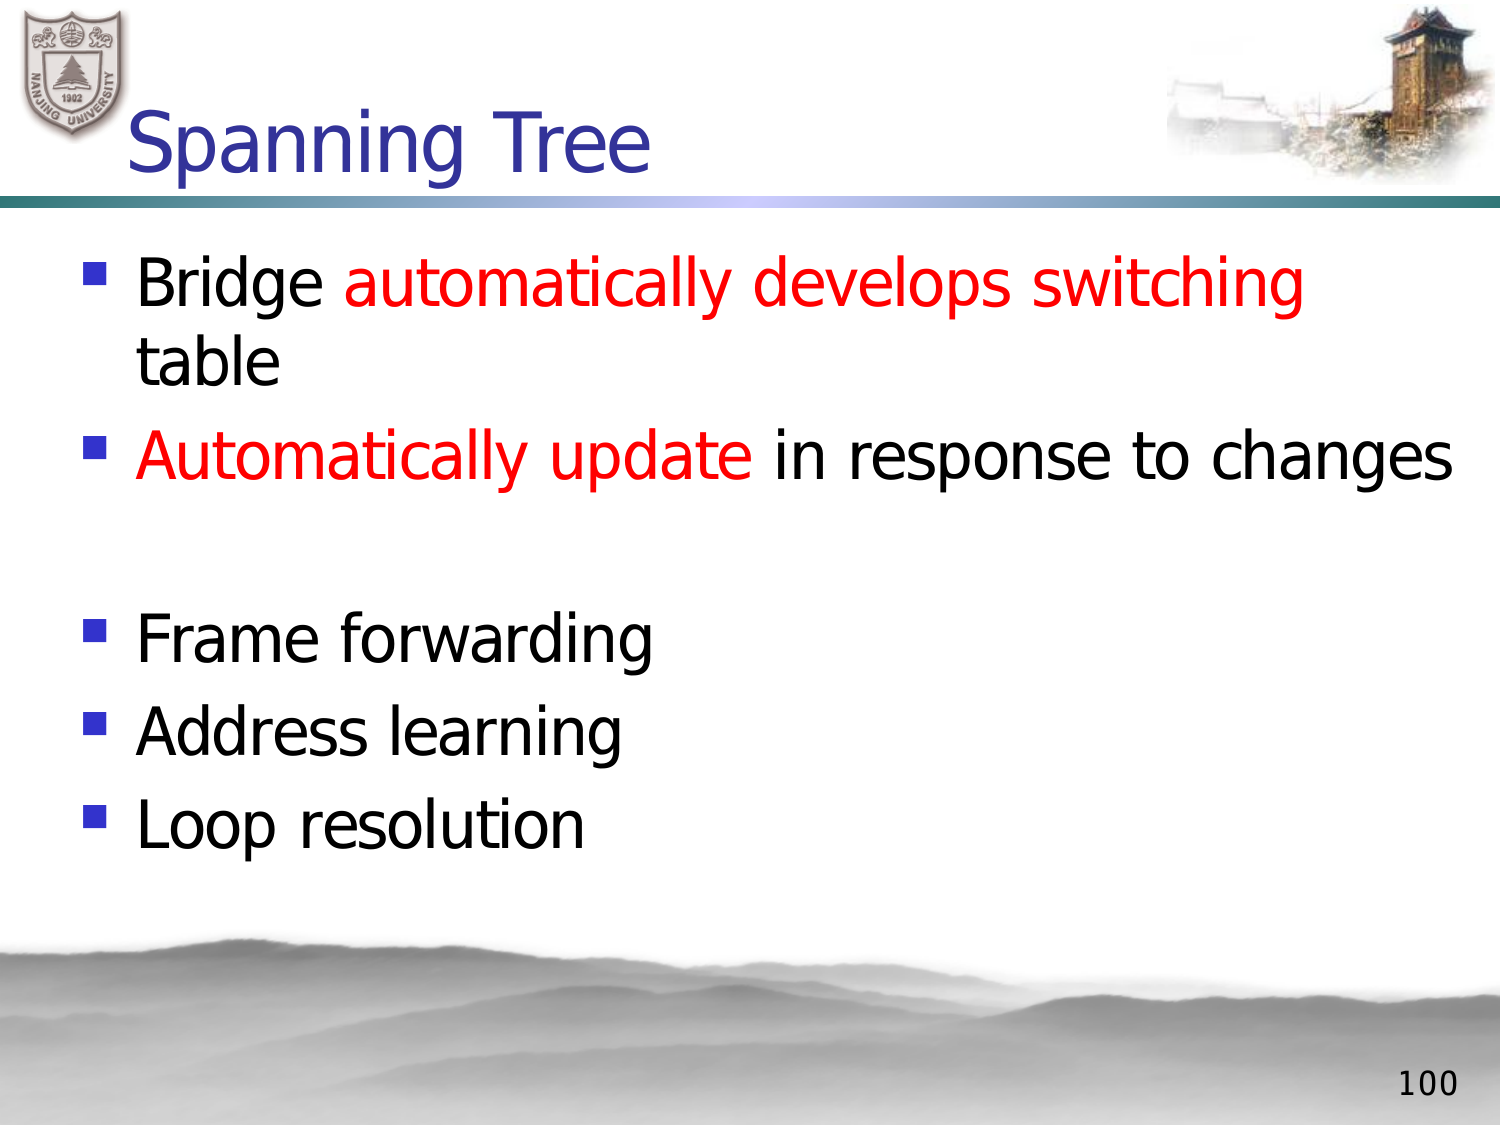

# Spanning Tree
Bridge automatically develops switching table
Automatically update in response to changes

Frame forwarding
Address learning
Loop resolution
100